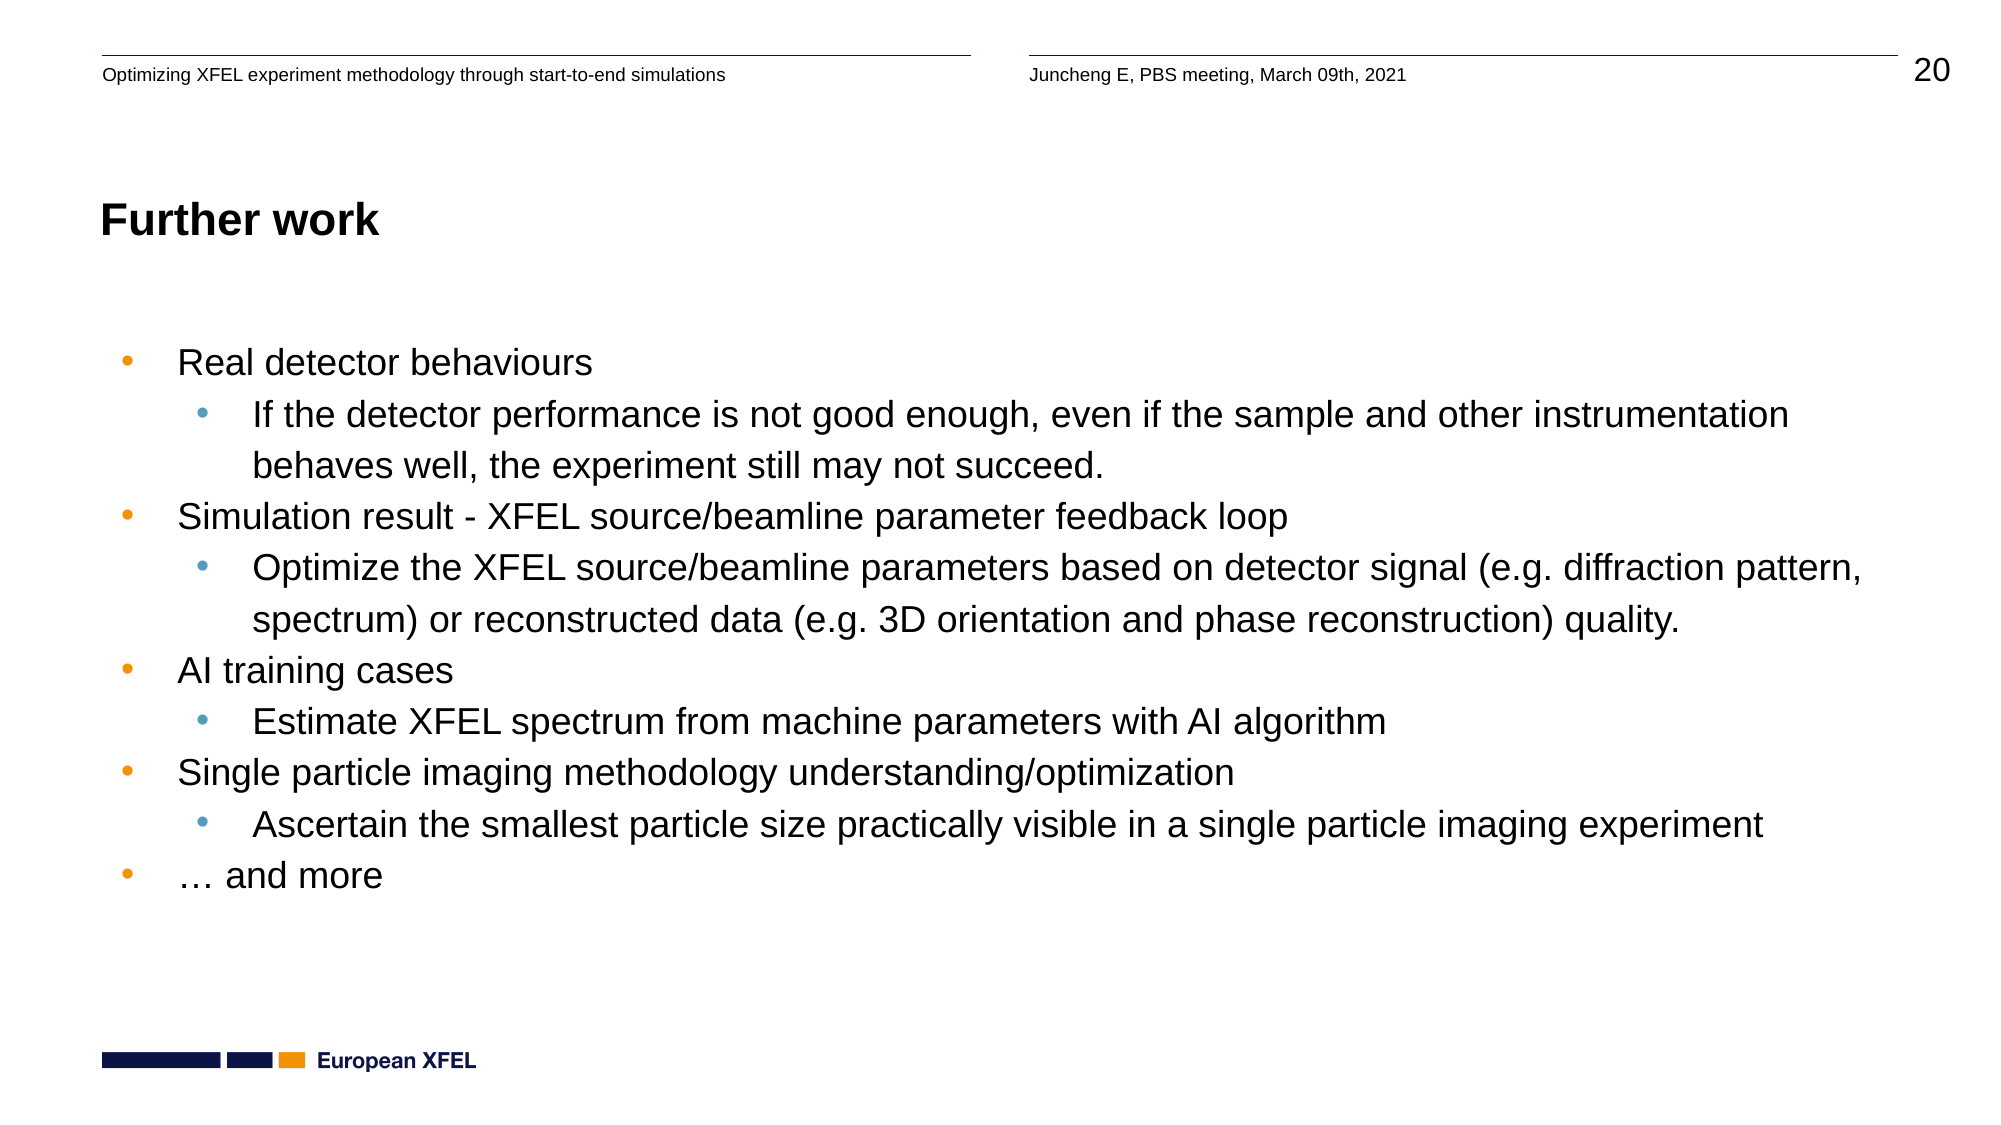

# Further work
Real detector behaviours
If the detector performance is not good enough, even if the sample and other instrumentation behaves well, the experiment still may not succeed.
Simulation result - XFEL source/beamline parameter feedback loop
Optimize the XFEL source/beamline parameters based on detector signal (e.g. diffraction pattern, spectrum) or reconstructed data (e.g. 3D orientation and phase reconstruction) quality.
AI training cases
Estimate XFEL spectrum from machine parameters with AI algorithm
Single particle imaging methodology understanding/optimization
Ascertain the smallest particle size practically visible in a single particle imaging experiment
… and more